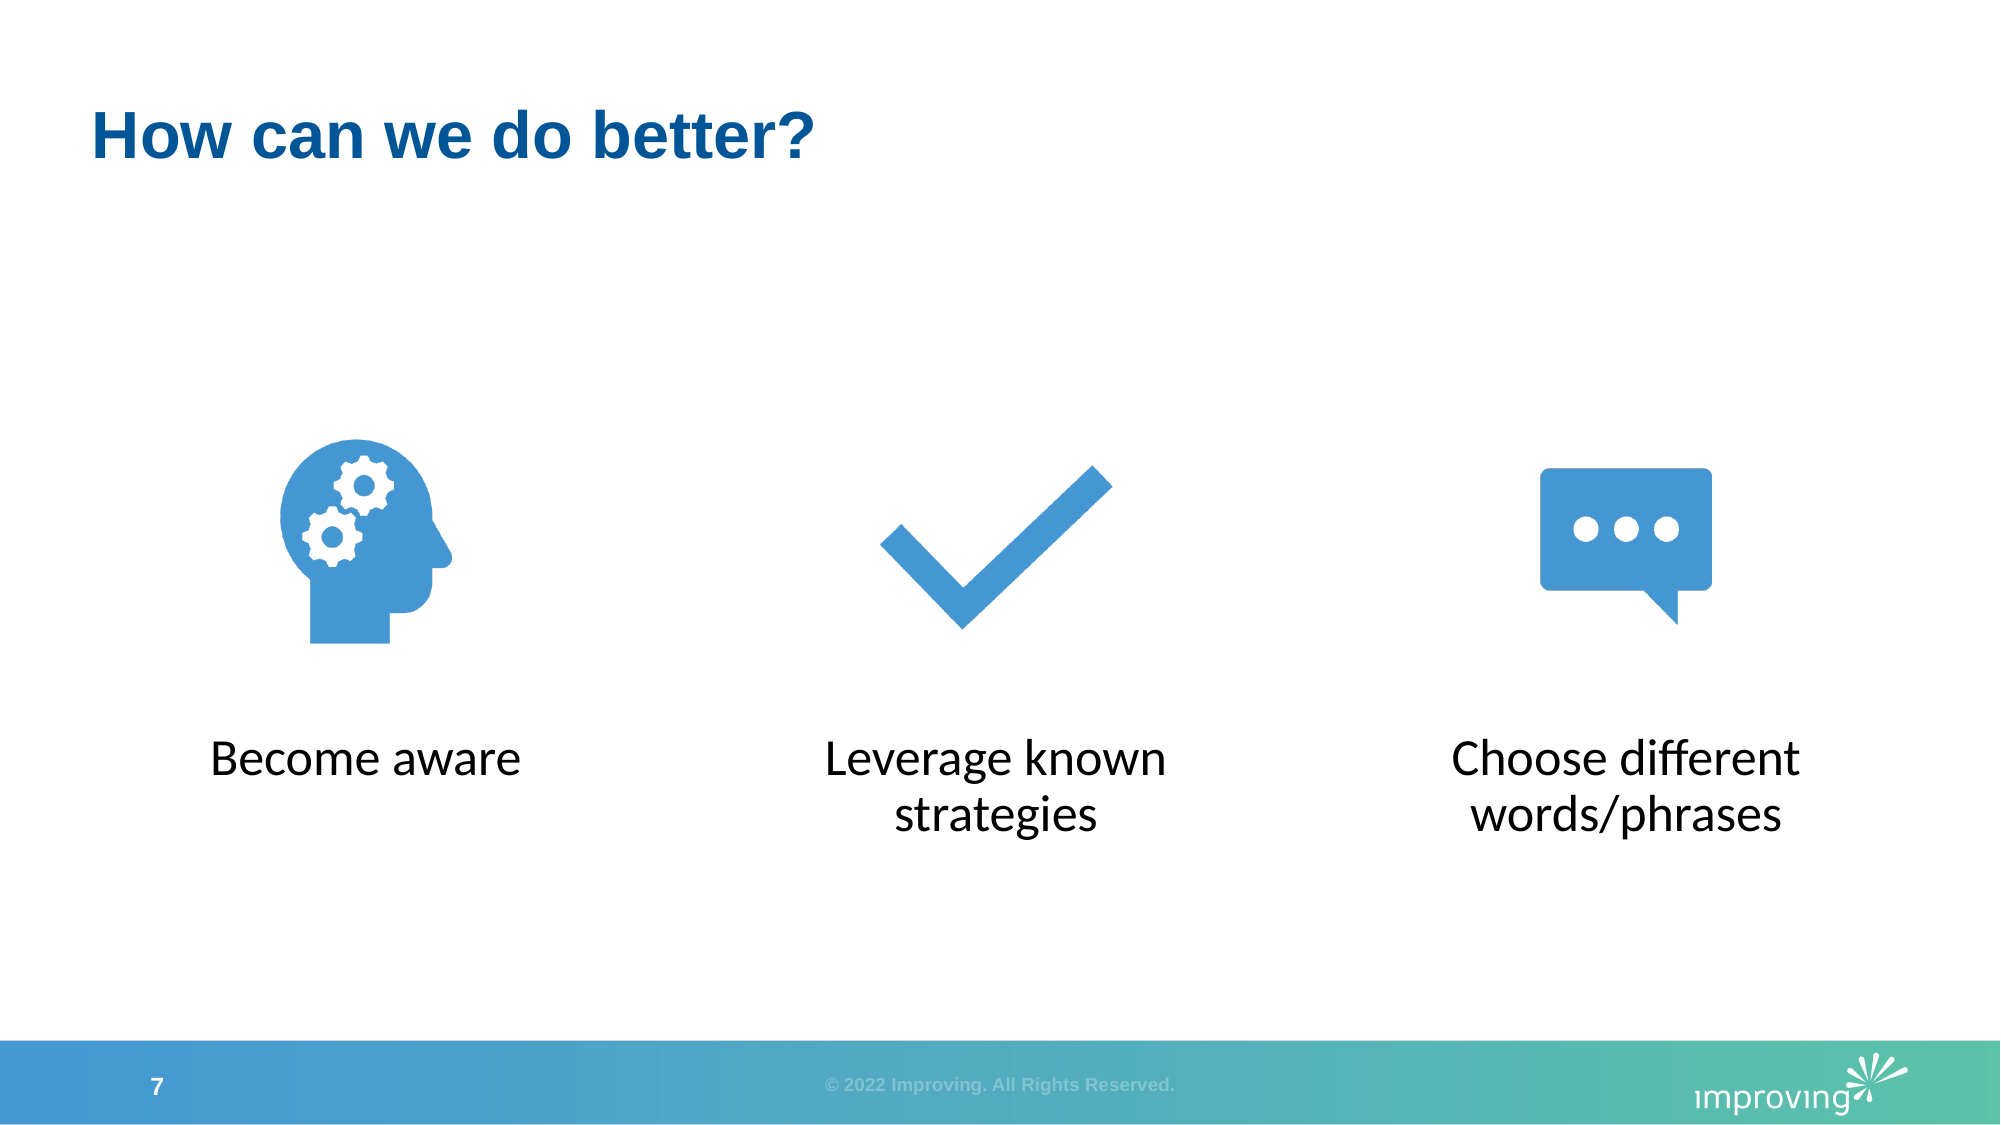

# How can we do better?

Become aware
Leverage known strategies
Choose different words/phrases